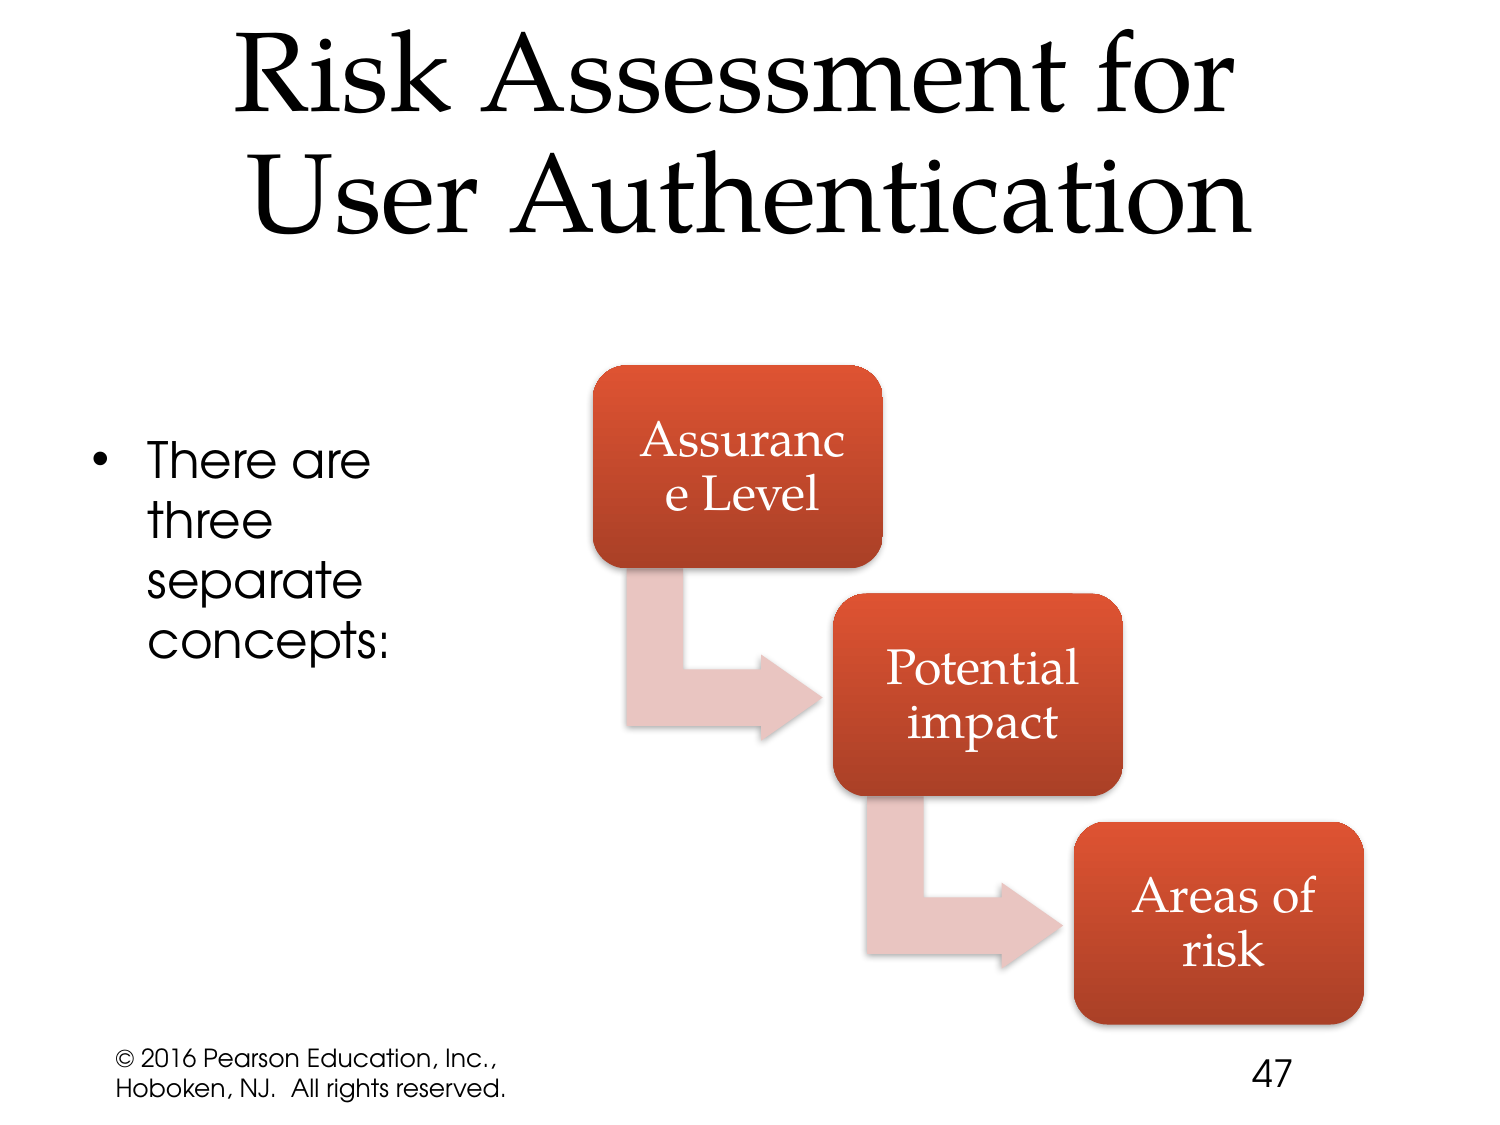

# Risk Assessment for User Authentication
Assurance Level
Potential impact
Areas of risk
There are three separate concepts:
47
© 2016 Pearson Education, Inc., Hoboken, NJ.  All rights reserved.